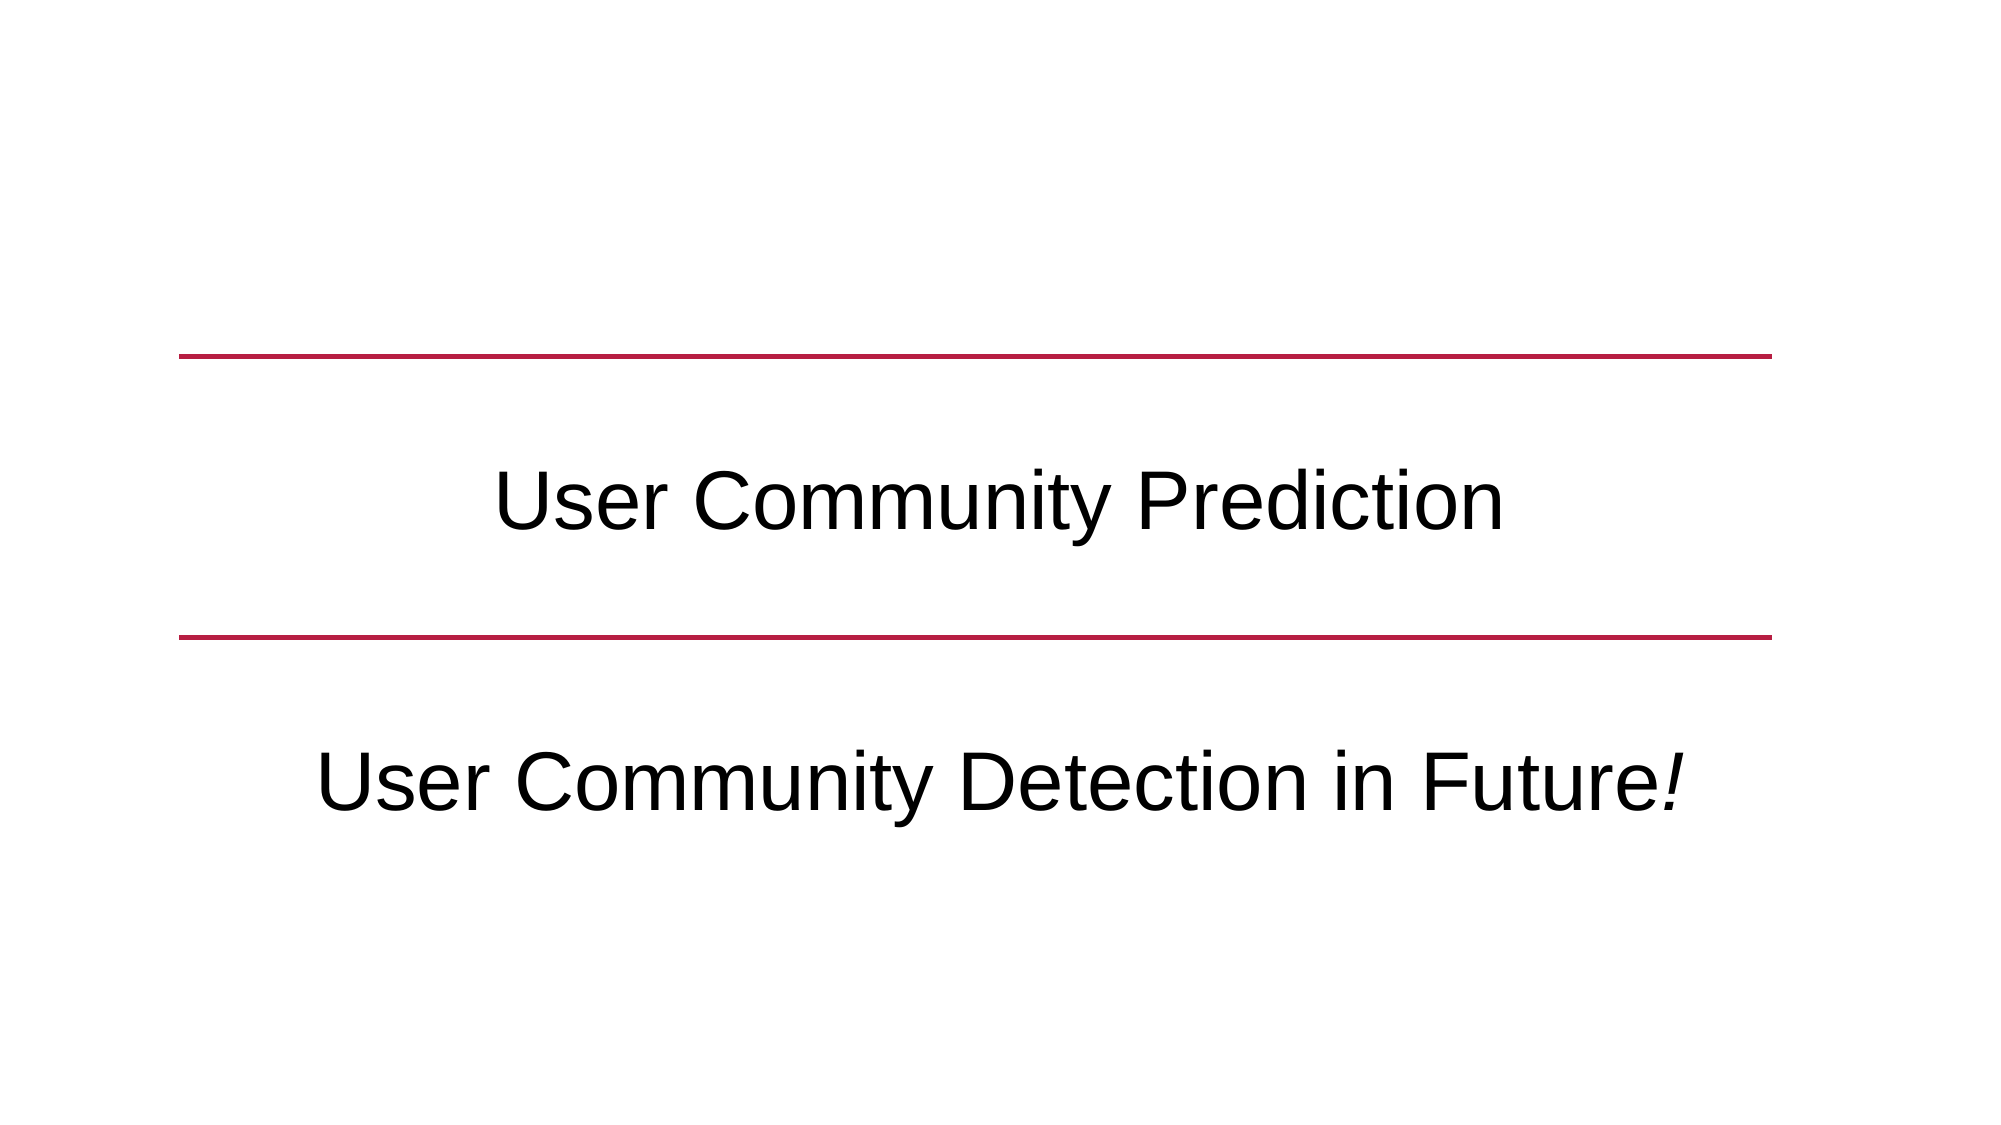

User Community Prediction
User Community Detection in Future!